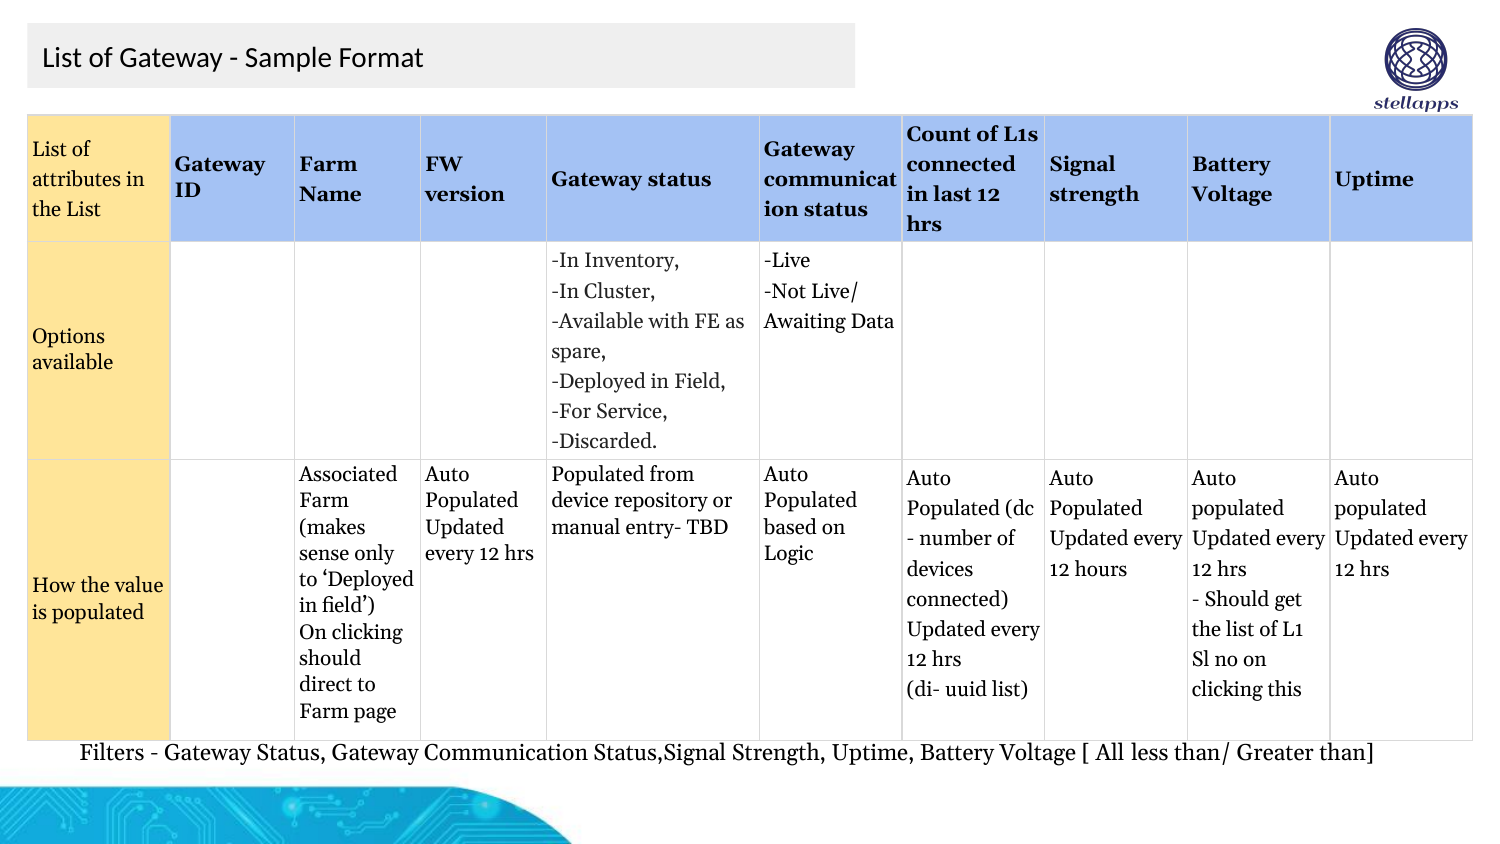

List of Gateway - Sample Format
| List of attributes in the List | Gateway ID | Farm Name | FW version | Gateway status | Gateway communication status | Count of L1s connected in last 12 hrs | Signal strength | Battery Voltage | Uptime |
| --- | --- | --- | --- | --- | --- | --- | --- | --- | --- |
| Options available |  |  |  | -In Inventory, -In Cluster, -Available with FE as spare, -Deployed in Field, -For Service, -Discarded. | -Live -Not Live/ Awaiting Data |  |  |  |  |
| How the value is populated |  | Associated Farm (makes sense only to ‘Deployed in field’) On clicking should direct to Farm page | Auto Populated Updated every 12 hrs | Populated from device repository or manual entry- TBD | Auto Populated based on Logic | Auto Populated (dc - number of devices connected) Updated every 12 hrs (di- uuid list) | Auto Populated Updated every 12 hours | Auto populated Updated every 12 hrs - Should get the list of L1 Sl no on clicking this | Auto populated Updated every 12 hrs |
Filters - Gateway Status, Gateway Communication Status,Signal Strength, Uptime, Battery Voltage [ All less than/ Greater than]